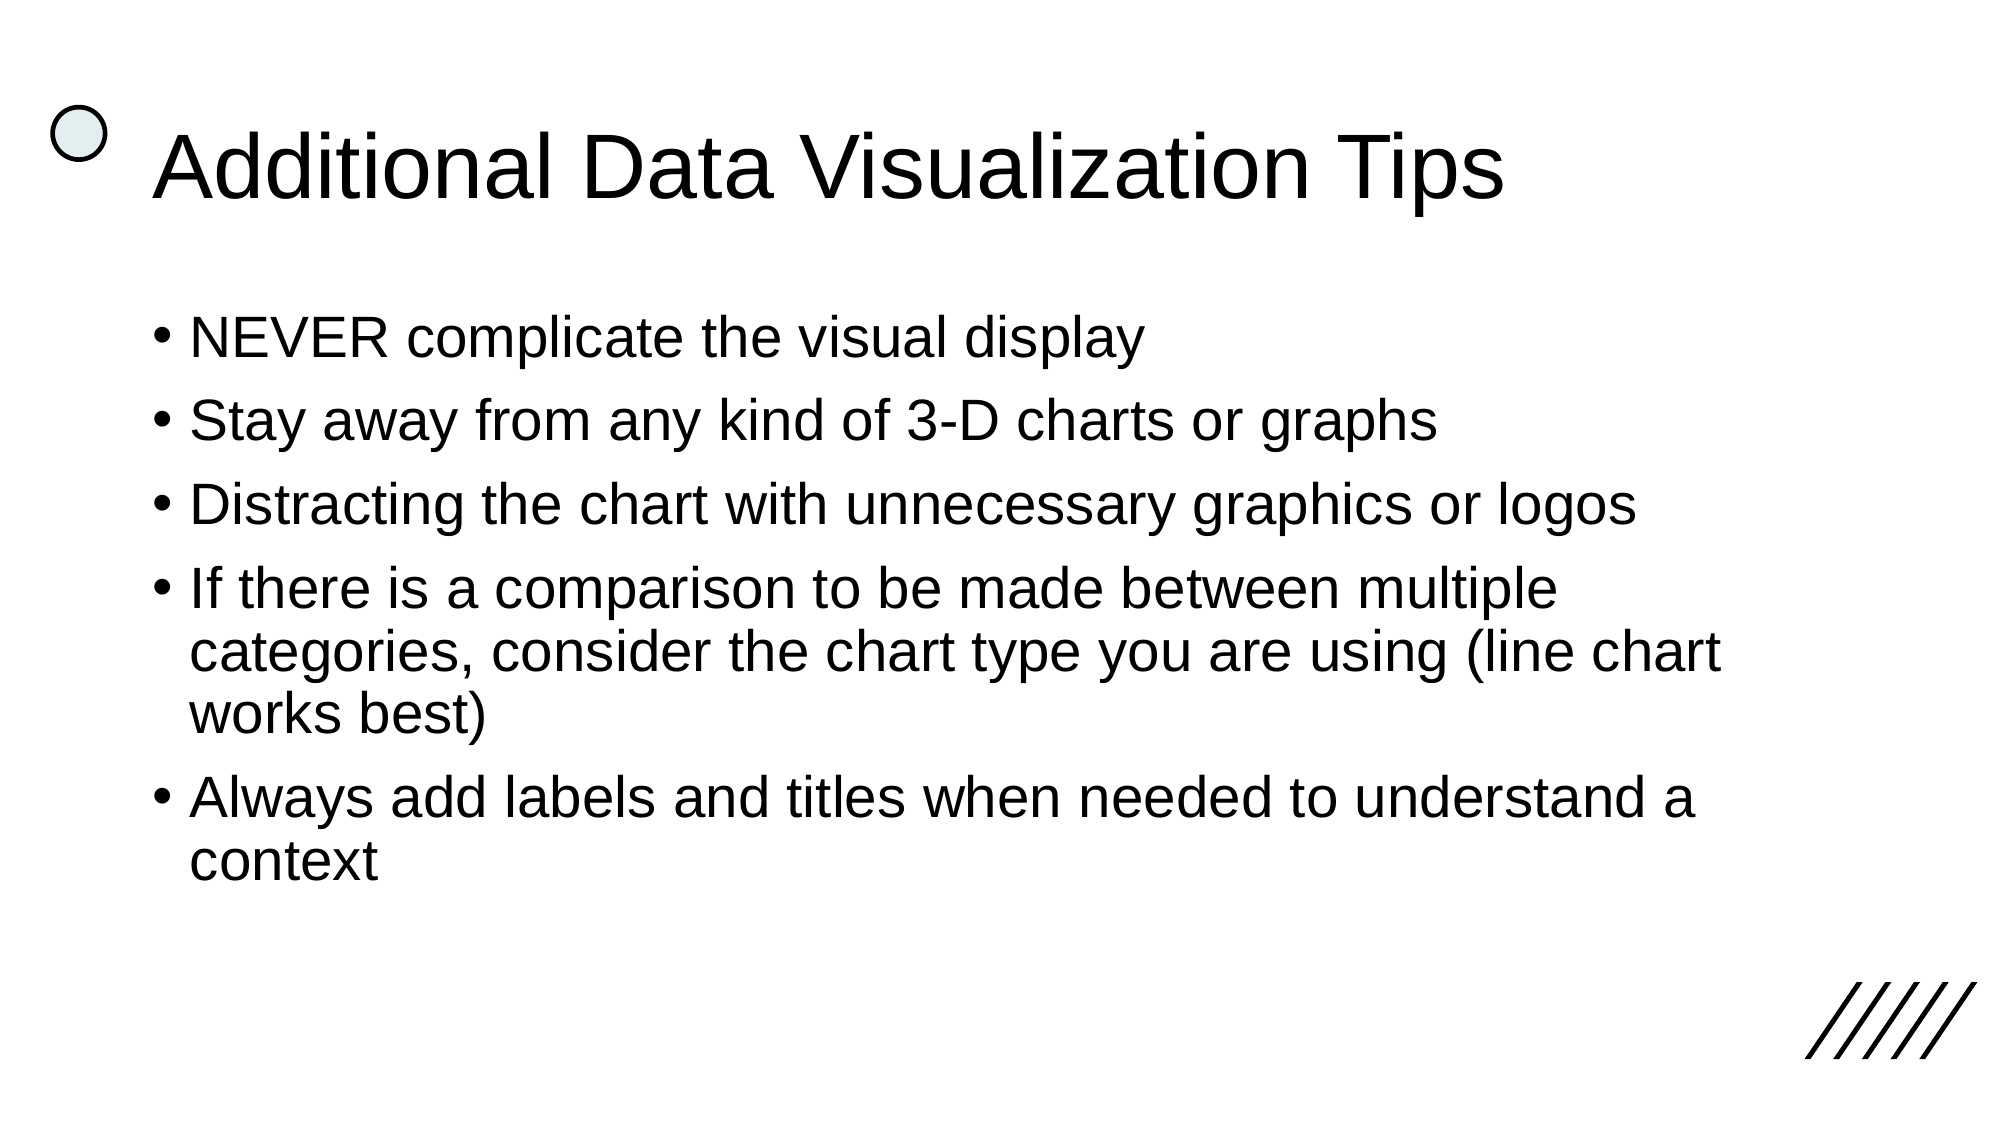

# Additional Data Visualization Tips
NEVER complicate the visual display
Stay away from any kind of 3-D charts or graphs
Distracting the chart with unnecessary graphics or logos
If there is a comparison to be made between multiple categories, consider the chart type you are using (line chart works best)
Always add labels and titles when needed to understand a context